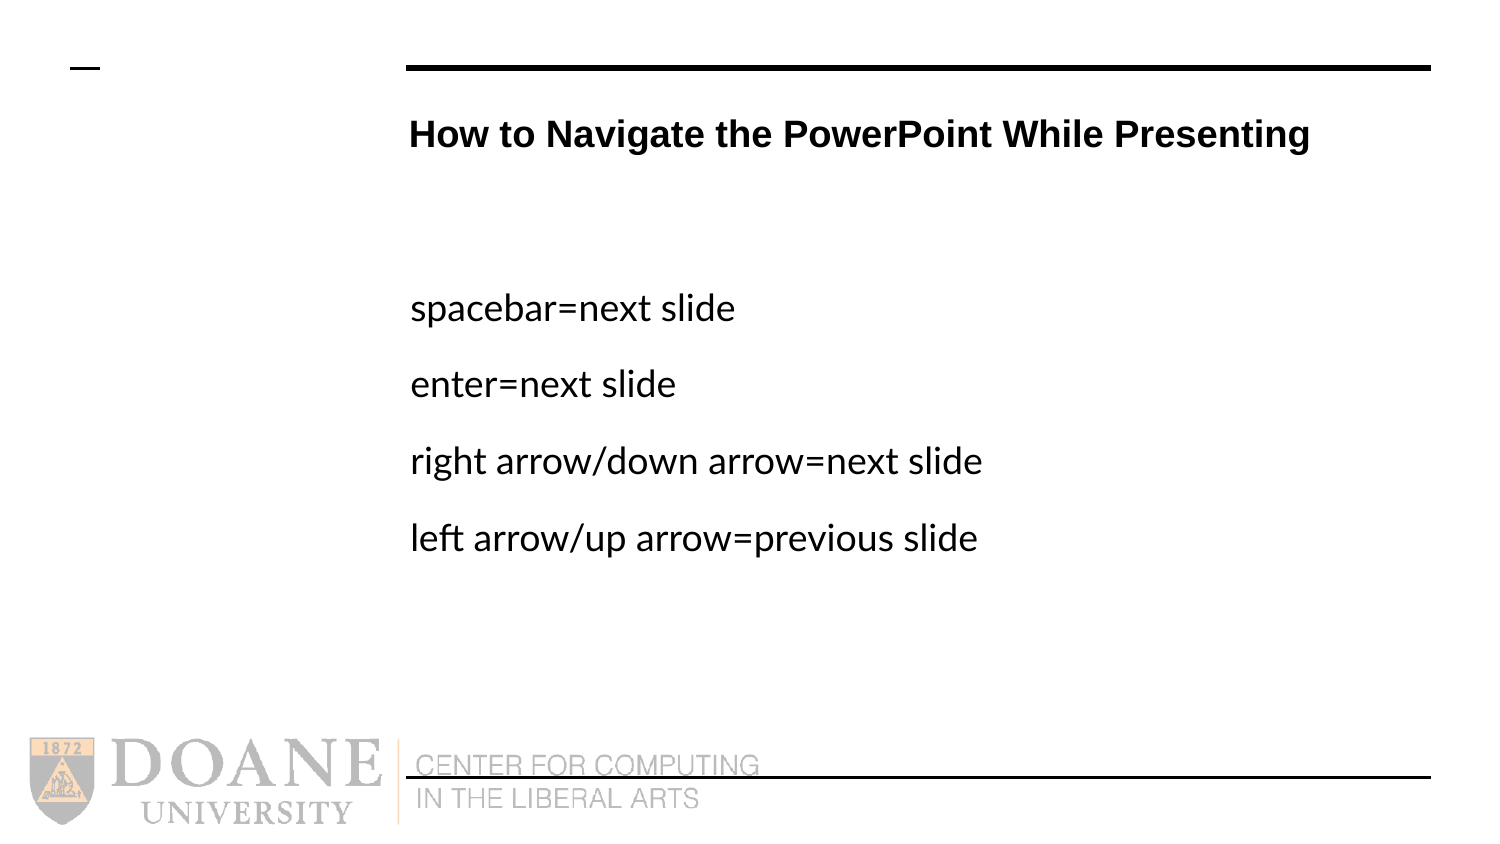

# How to Navigate the PowerPoint While Presenting
spacebar=next slide
enter=next slide
right arrow/down arrow=next slide
left arrow/up arrow=previous slide